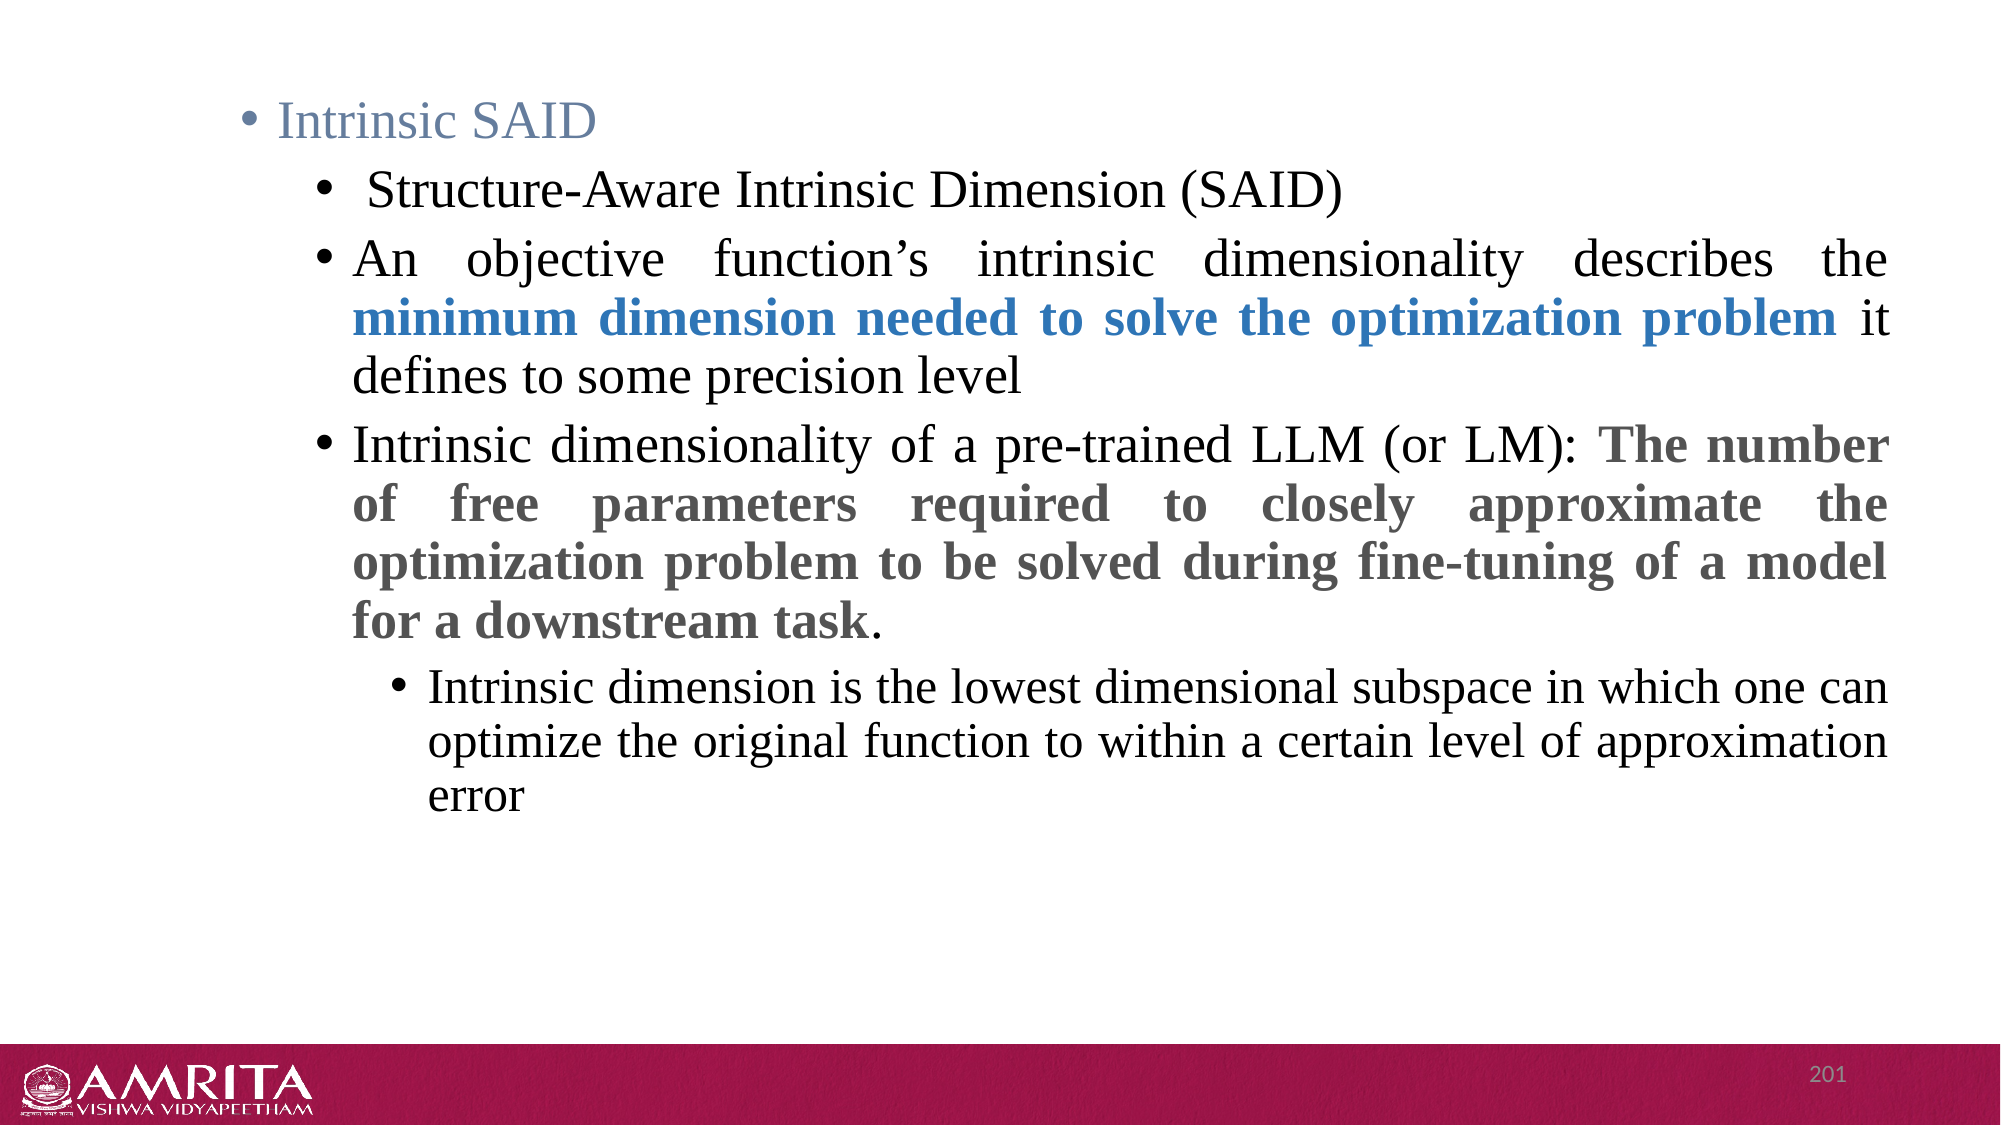

# Intrinsic SAID
 Structure-Aware Intrinsic Dimension (SAID)
An objective function’s intrinsic dimensionality describes the minimum dimension needed to solve the optimization problem it defines to some precision level
Intrinsic dimensionality of a pre-trained LLM (or LM): The number of free parameters required to closely approximate the optimization problem to be solved during fine-tuning of a model for a downstream task.
Intrinsic dimension is the lowest dimensional subspace in which one can optimize the original function to within a certain level of approximation error

201